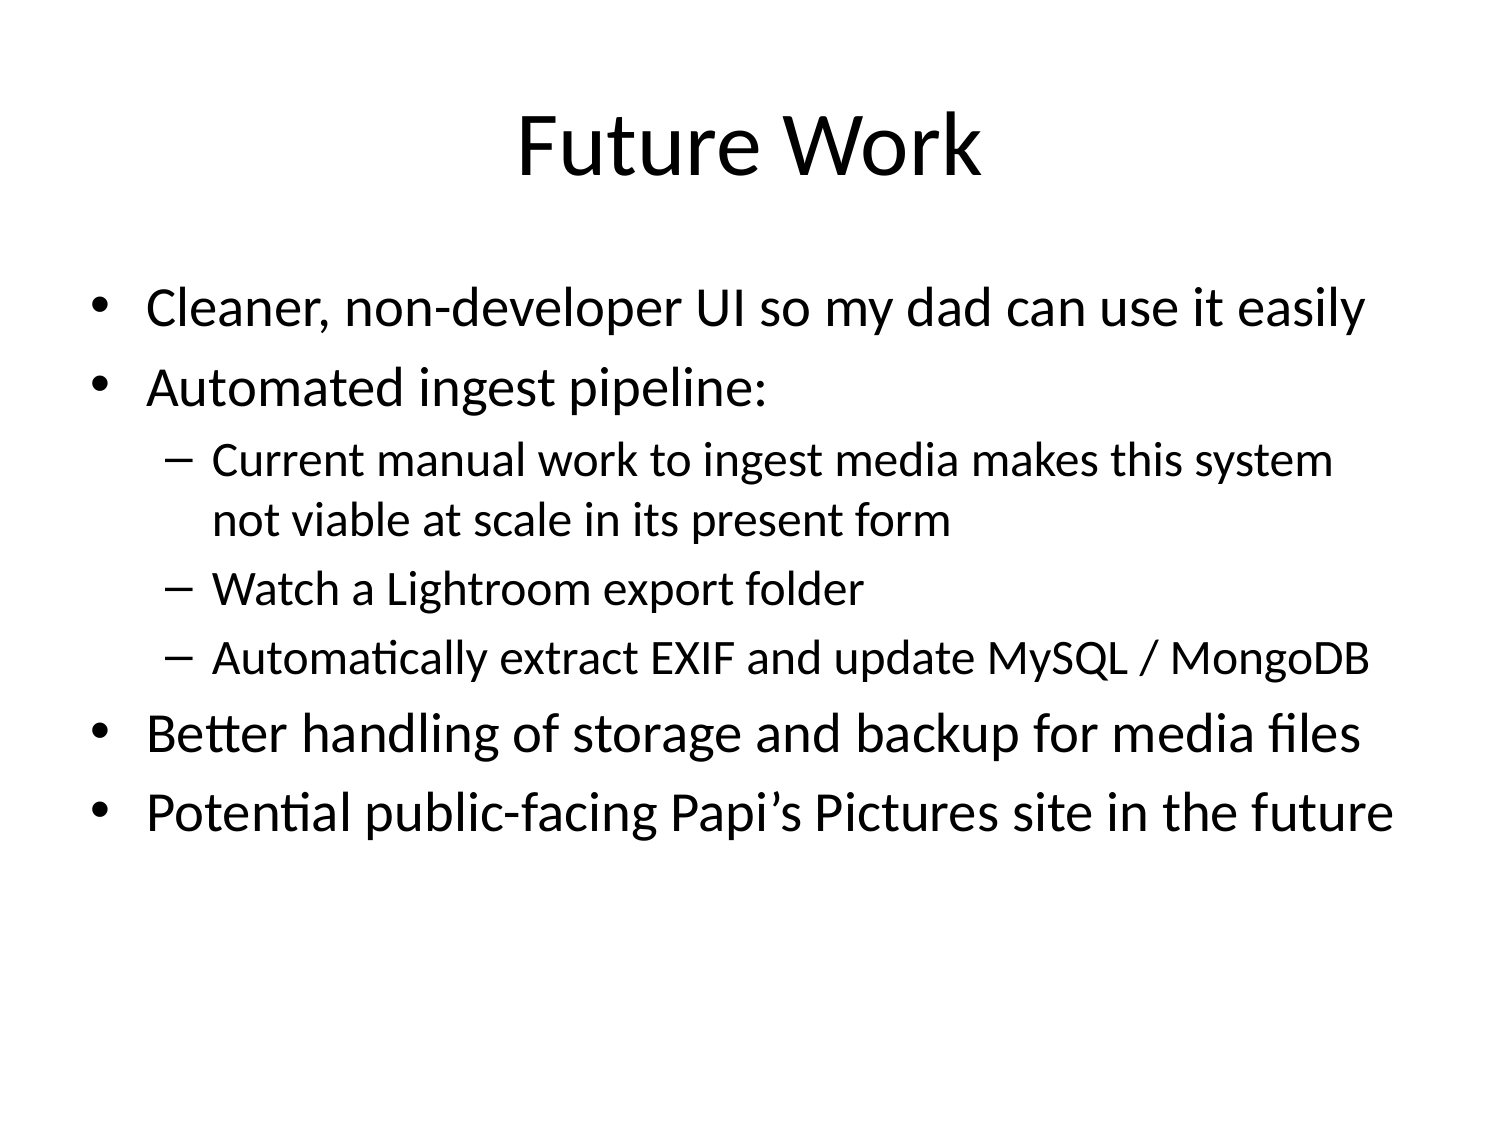

# Future Work
Cleaner, non-developer UI so my dad can use it easily
Automated ingest pipeline:
Current manual work to ingest media makes this system not viable at scale in its present form
Watch a Lightroom export folder
Automatically extract EXIF and update MySQL / MongoDB
Better handling of storage and backup for media files
Potential public-facing Papi’s Pictures site in the future